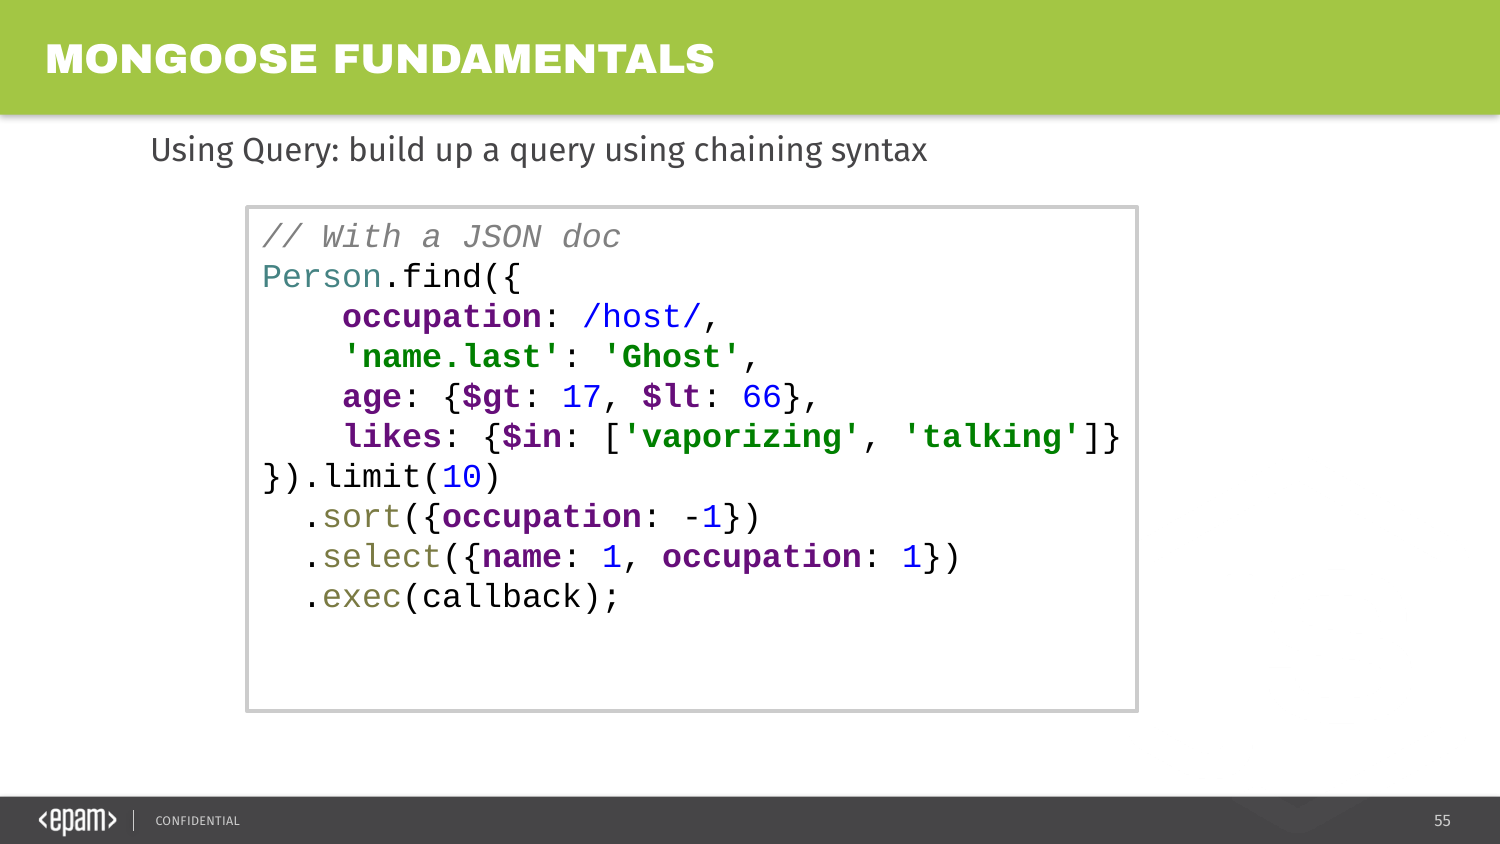

MONGOOSE FUNDAMENTALS
Using Query: build up a query using chaining syntax
// With a JSON doc
Person.find({
    occupation: /host/,
    'name.last': 'Ghost',
    age: {$gt: 17, $lt: 66},
    likes: {$in: ['vaporizing', 'talking']}
}).limit(10)
  .sort({occupation: -1})
  .select({name: 1, occupation: 1})
  .exec(callback);